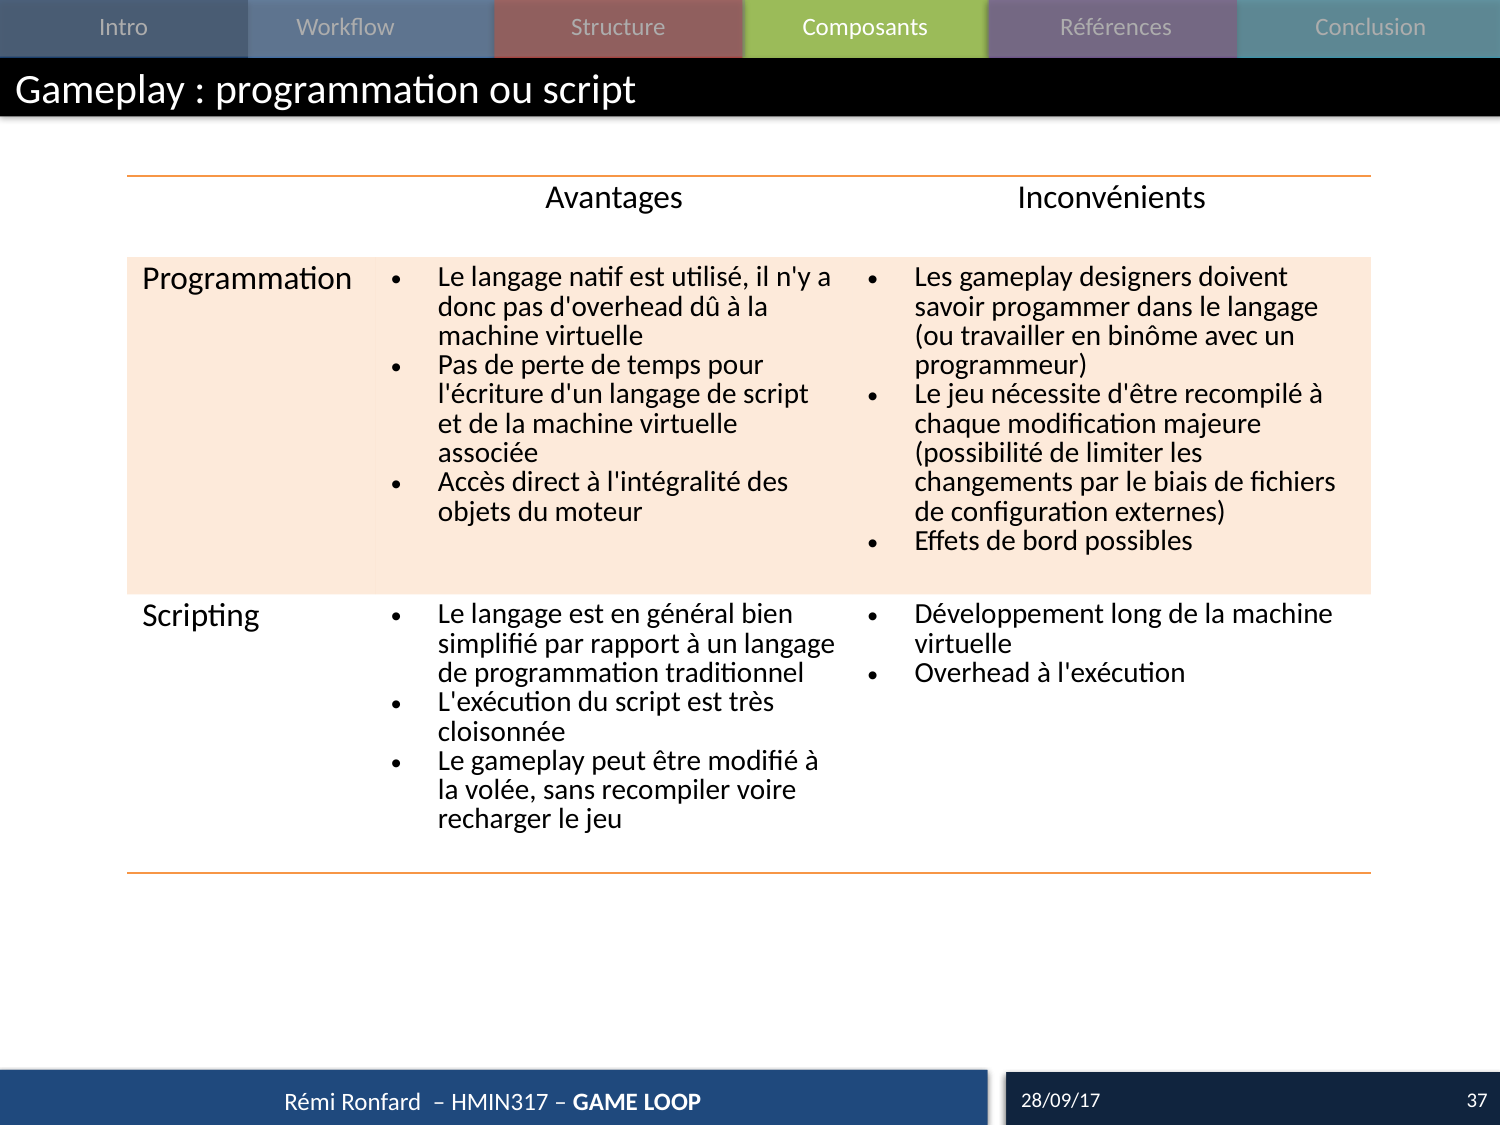

# Gameplay : programmation ou script
|  | Avantages | Inconvénients |
| --- | --- | --- |
| Programmation | Le langage natif est utilisé, il n'y a donc pas d'overhead dû à la machine virtuelle Pas de perte de temps pour l'écriture d'un langage de script et de la machine virtuelle associée Accès direct à l'intégralité des objets du moteur | Les gameplay designers doivent savoir progammer dans le langage (ou travailler en binôme avec un programmeur) Le jeu nécessite d'être recompilé à chaque modification majeure (possibilité de limiter les changements par le biais de fichiers de configuration externes) Effets de bord possibles |
| Scripting | Le langage est en général bien simplifié par rapport à un langage de programmation traditionnel L'exécution du script est très cloisonnée Le gameplay peut être modifié à la volée, sans recompiler voire recharger le jeu | Développement long de la machine virtuelle Overhead à l'exécution |
28/09/17
37
Rémi Ronfard  – HMIN317 – GAME LOOP